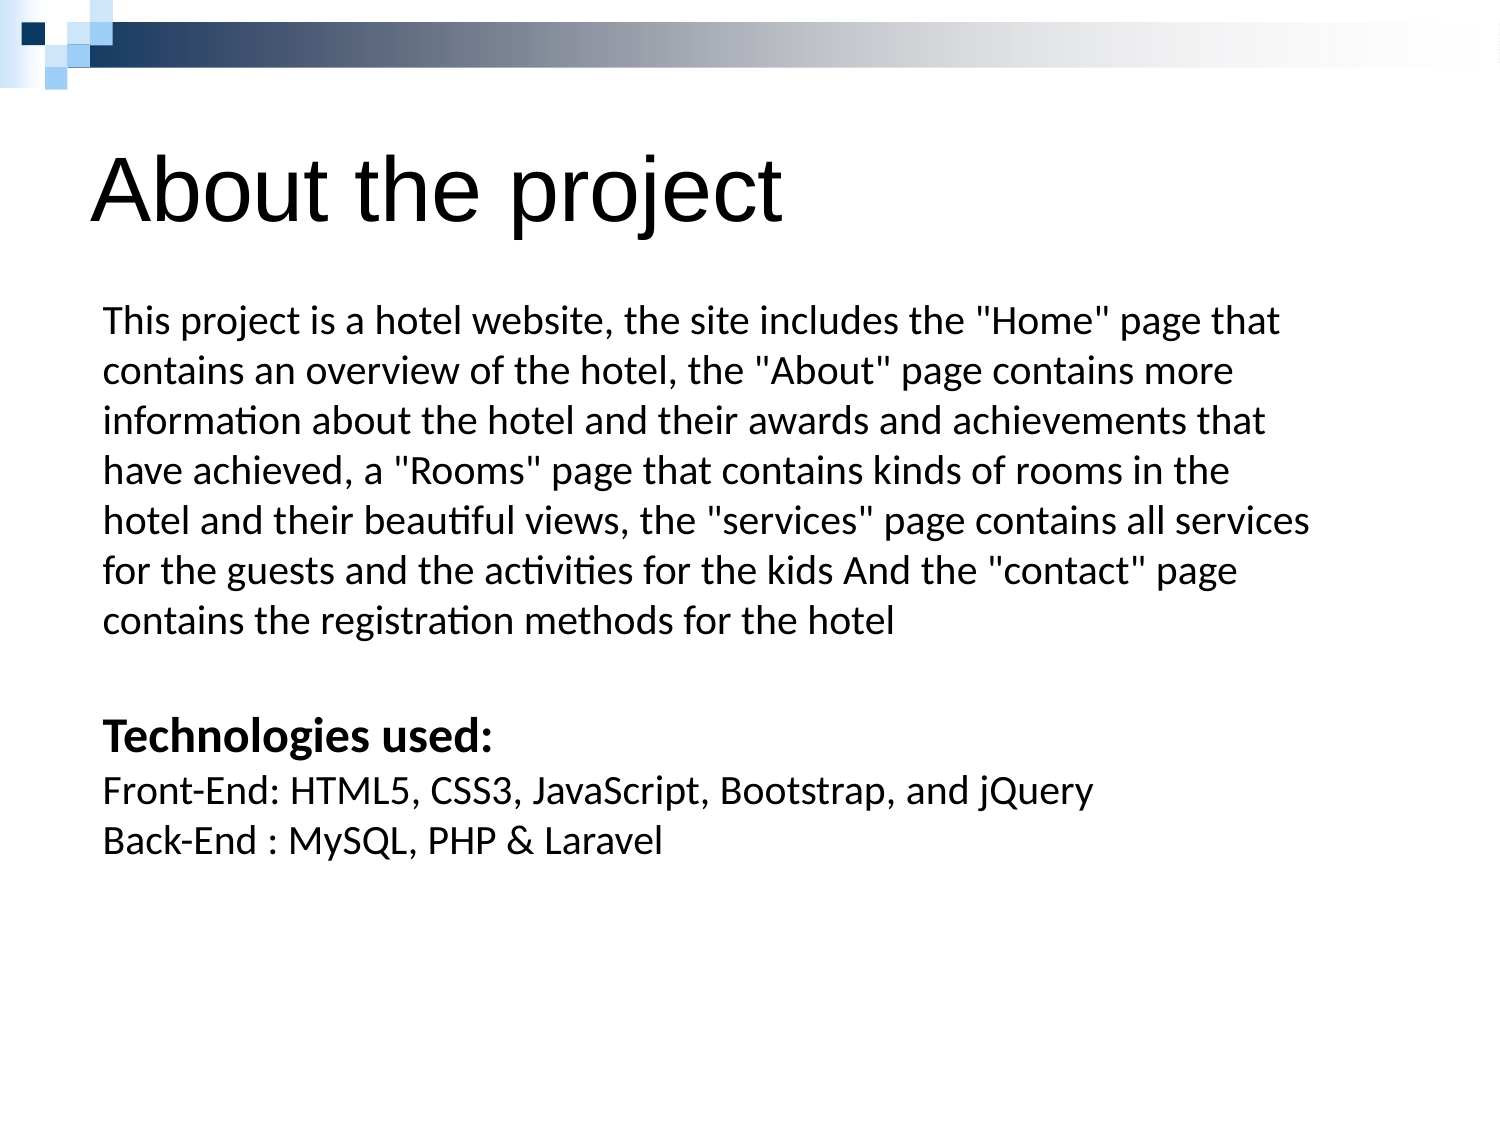

# About the project
This project is a hotel website, the site includes the "Home" page that contains an overview of the hotel, the "About" page contains more information about the hotel and their awards and achievements that have achieved, a "Rooms" page that contains kinds of rooms in the hotel and their beautiful views, the "services" page contains all services for the guests and the activities for the kids And the "contact" page contains the registration methods for the hotel

Technologies used:
Front-End: HTML5, CSS3, JavaScript, Bootstrap, and jQuery
Back-End : MySQL, PHP & Laravel